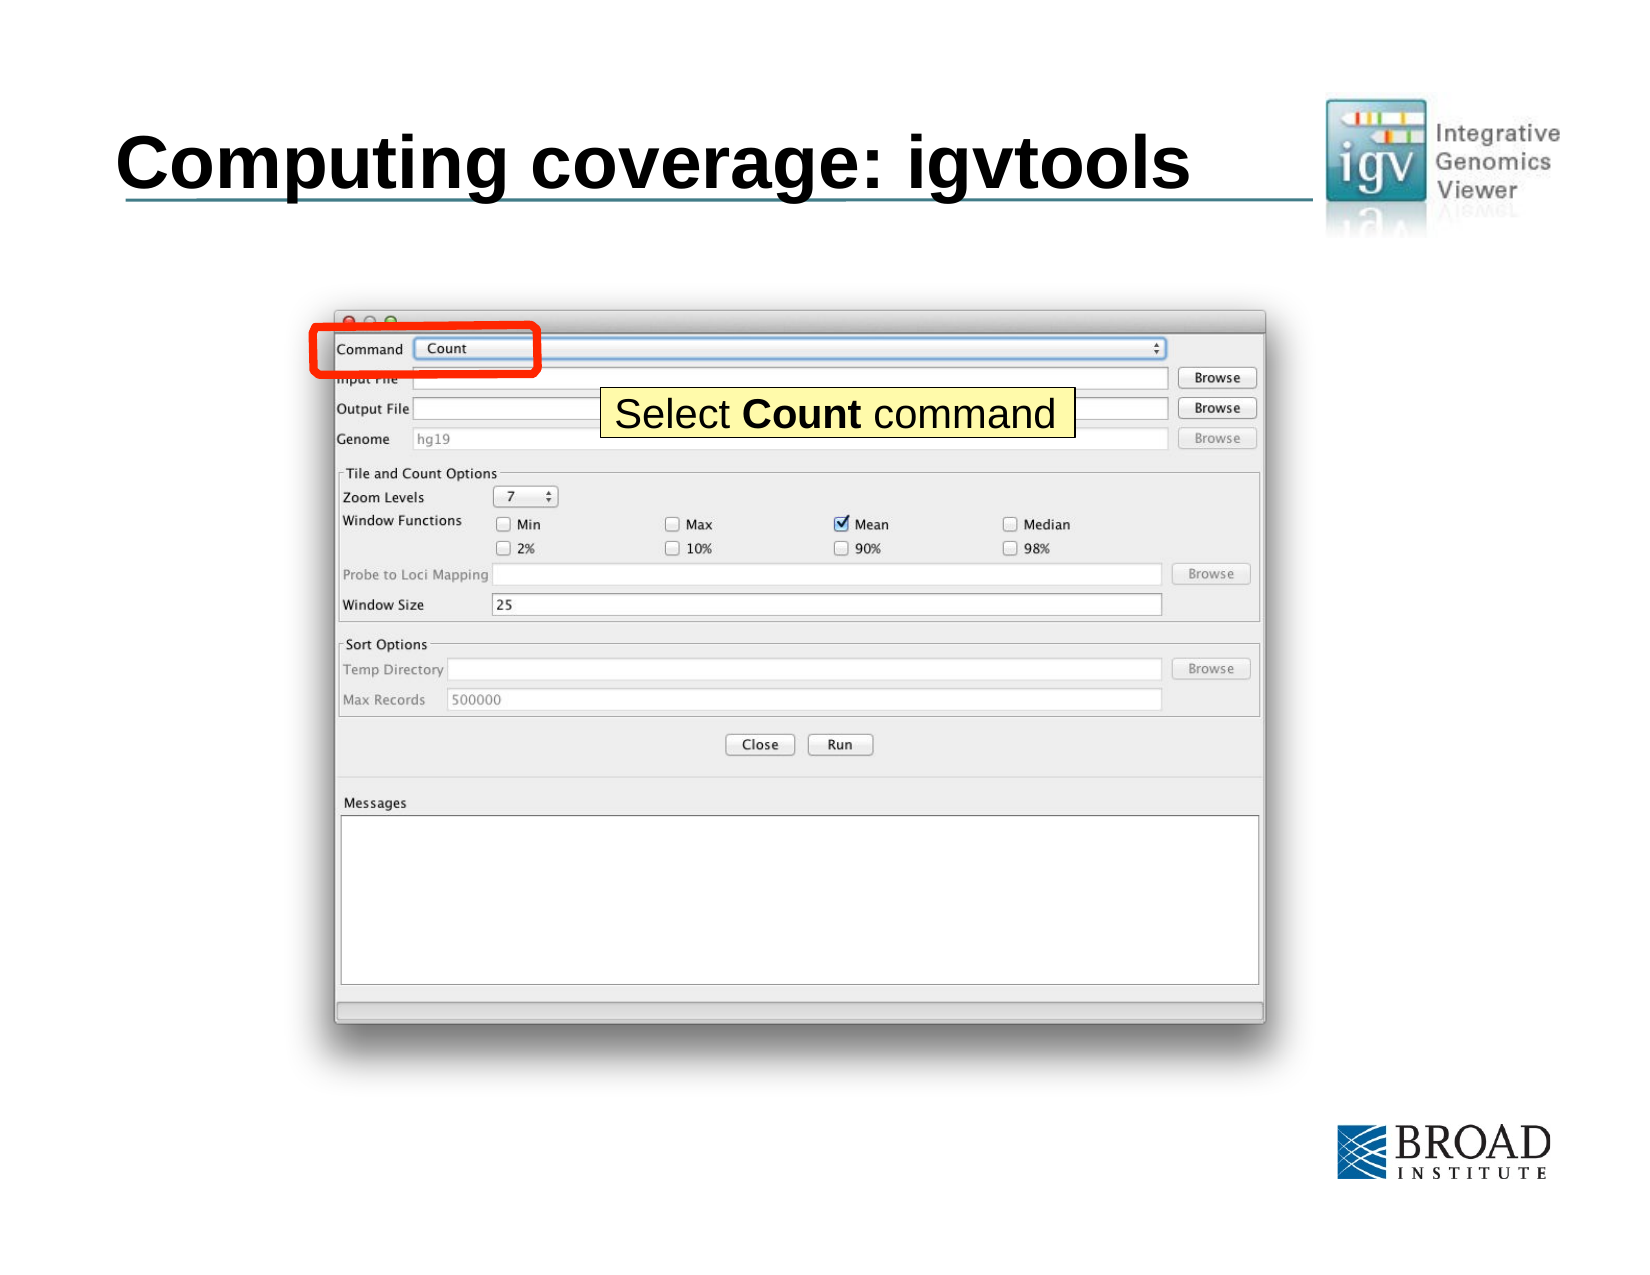

# Computing coverage: igvtools

Select Count command